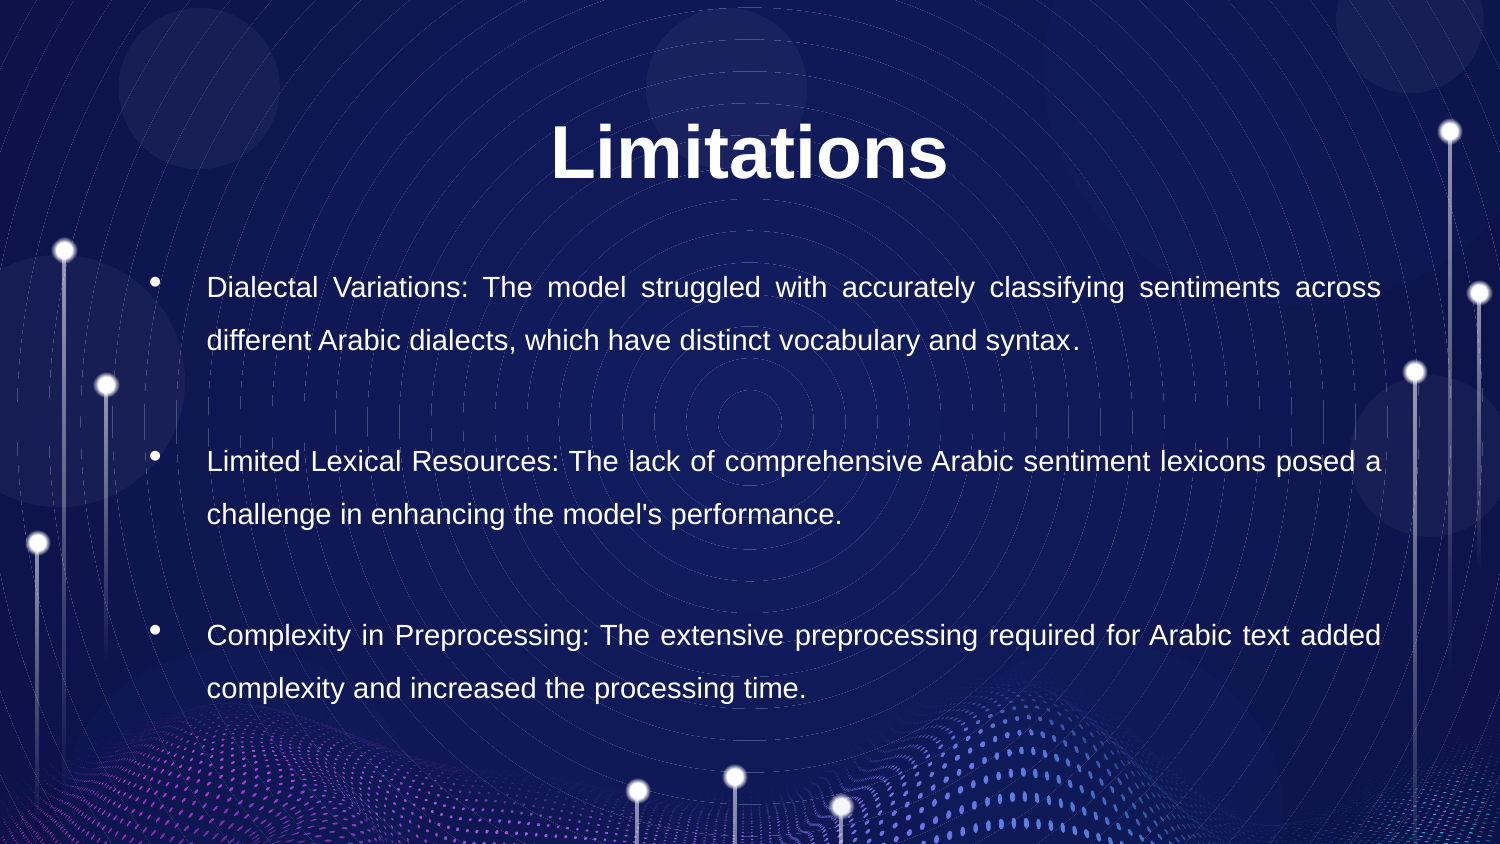

# Limitations
Dialectal Variations: The model struggled with accurately classifying sentiments across different Arabic dialects, which have distinct vocabulary and syntax.

Limited Lexical Resources: The lack of comprehensive Arabic sentiment lexicons posed a challenge in enhancing the model's performance.

Complexity in Preprocessing: The extensive preprocessing required for Arabic text added complexity and increased the processing time.